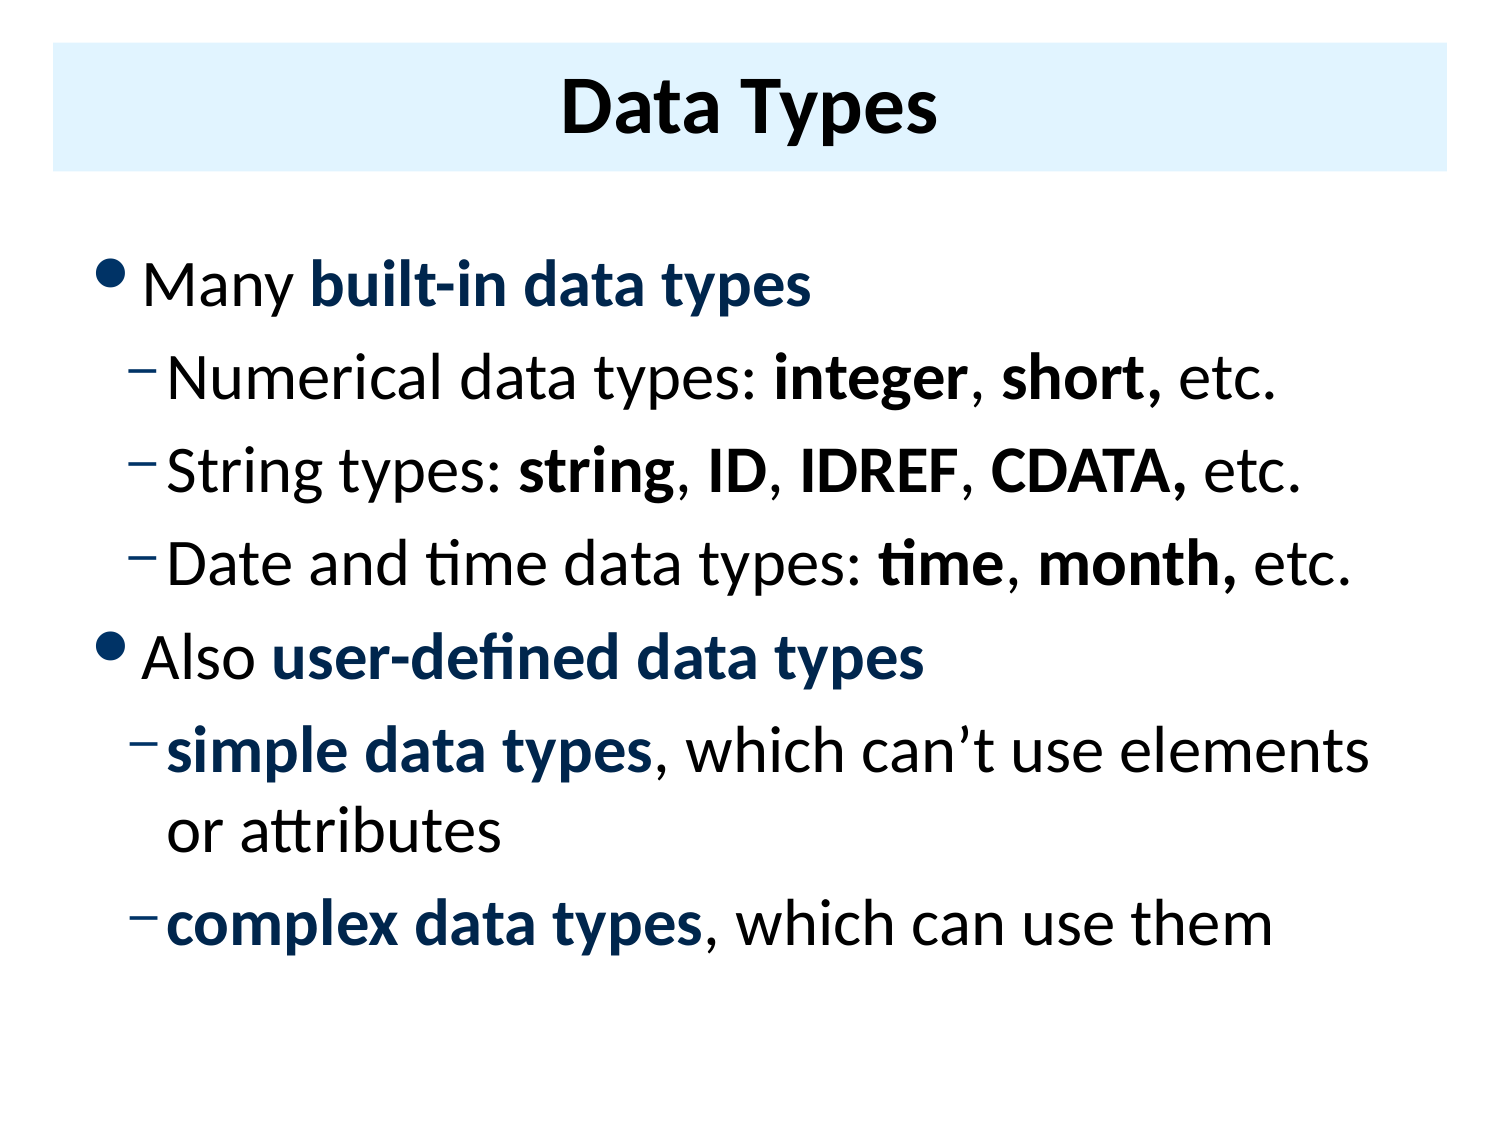

# Data Types
Many built-in data types
Numerical data types: integer, short, etc.
String types: string, ID, IDREF, CDATA, etc.
Date and time data types: time, month, etc.
Also user-defined data types
simple data types, which can’t use elements or attributes
complex data types, which can use them